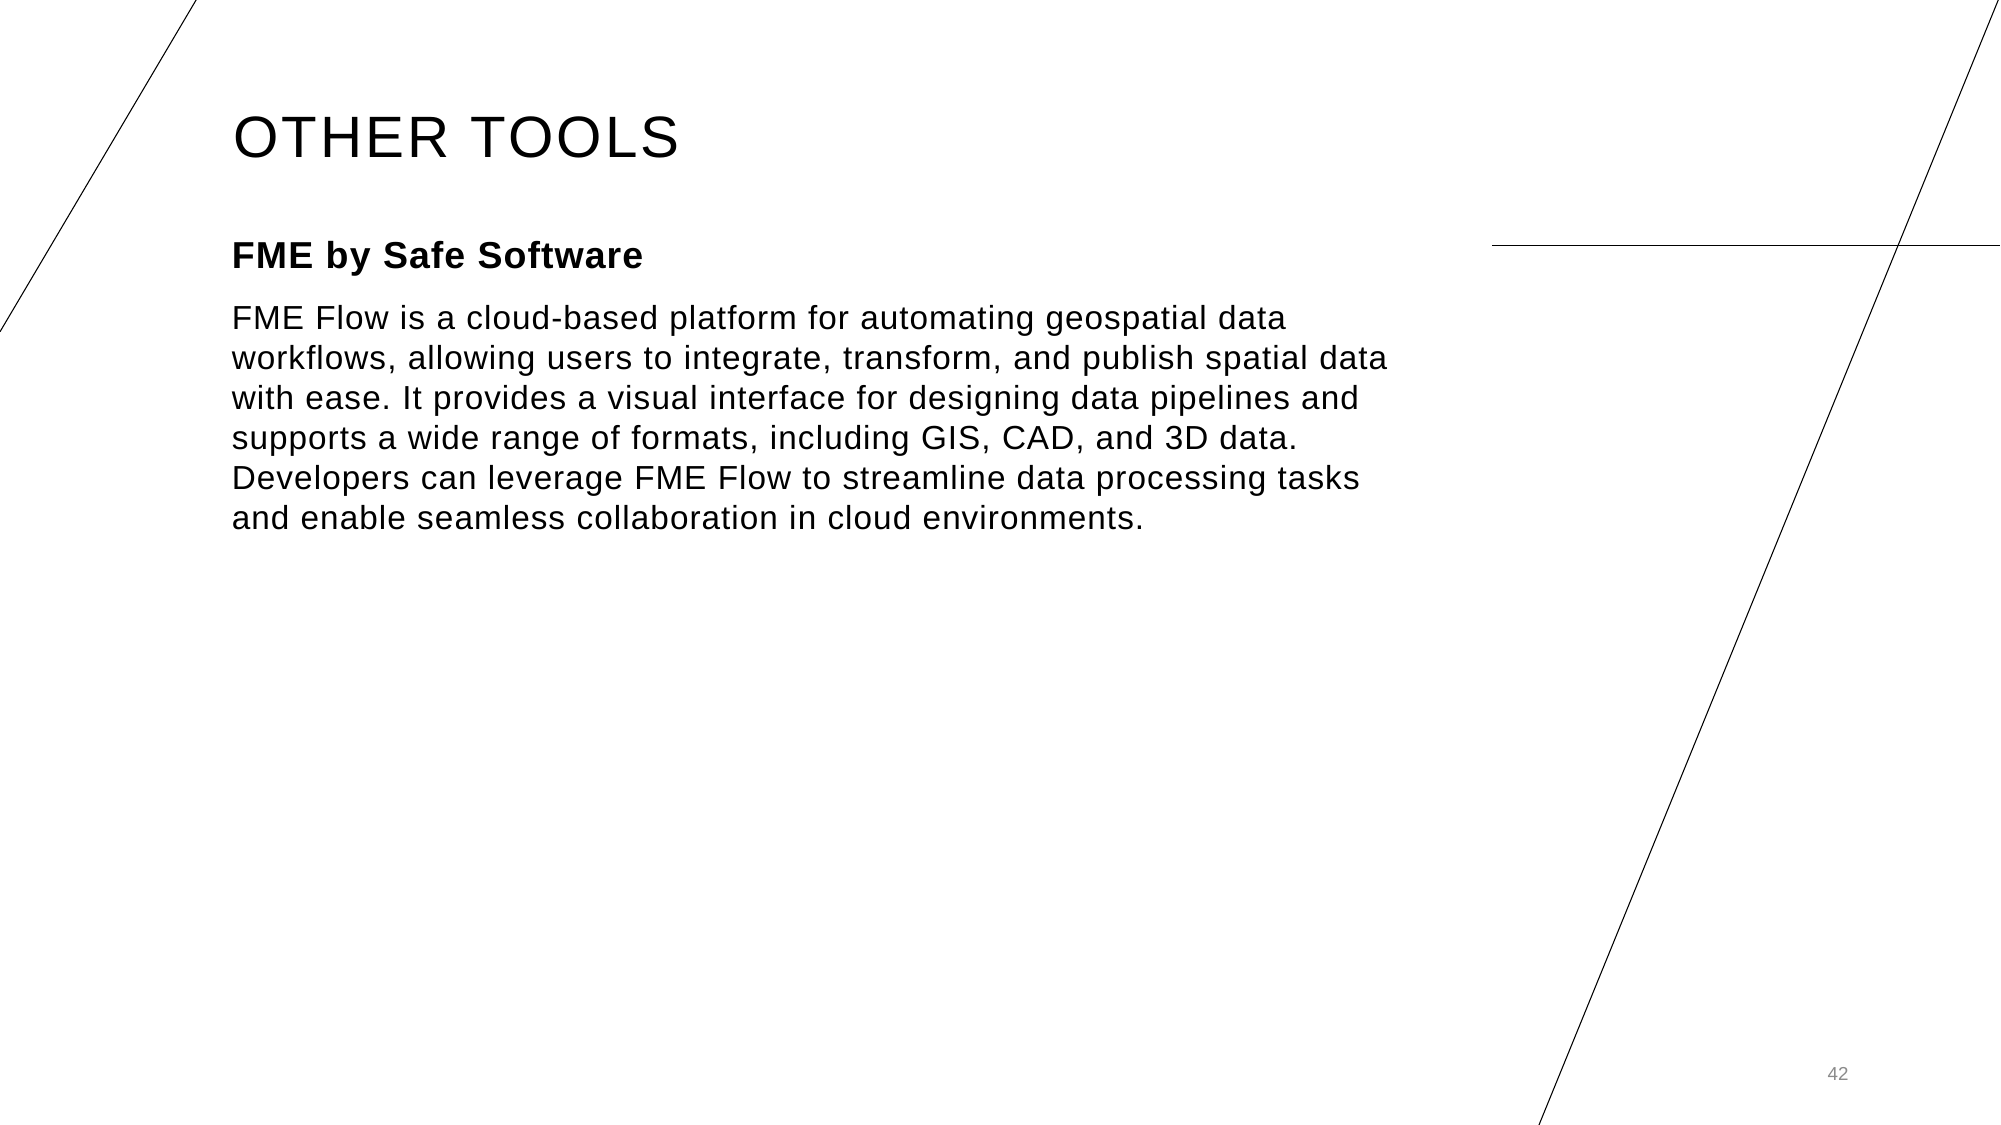

# Other Tools
FME by Safe Software
FME Flow is a cloud-based platform for automating geospatial data workflows, allowing users to integrate, transform, and publish spatial data with ease. It provides a visual interface for designing data pipelines and supports a wide range of formats, including GIS, CAD, and 3D data. Developers can leverage FME Flow to streamline data processing tasks and enable seamless collaboration in cloud environments.
42